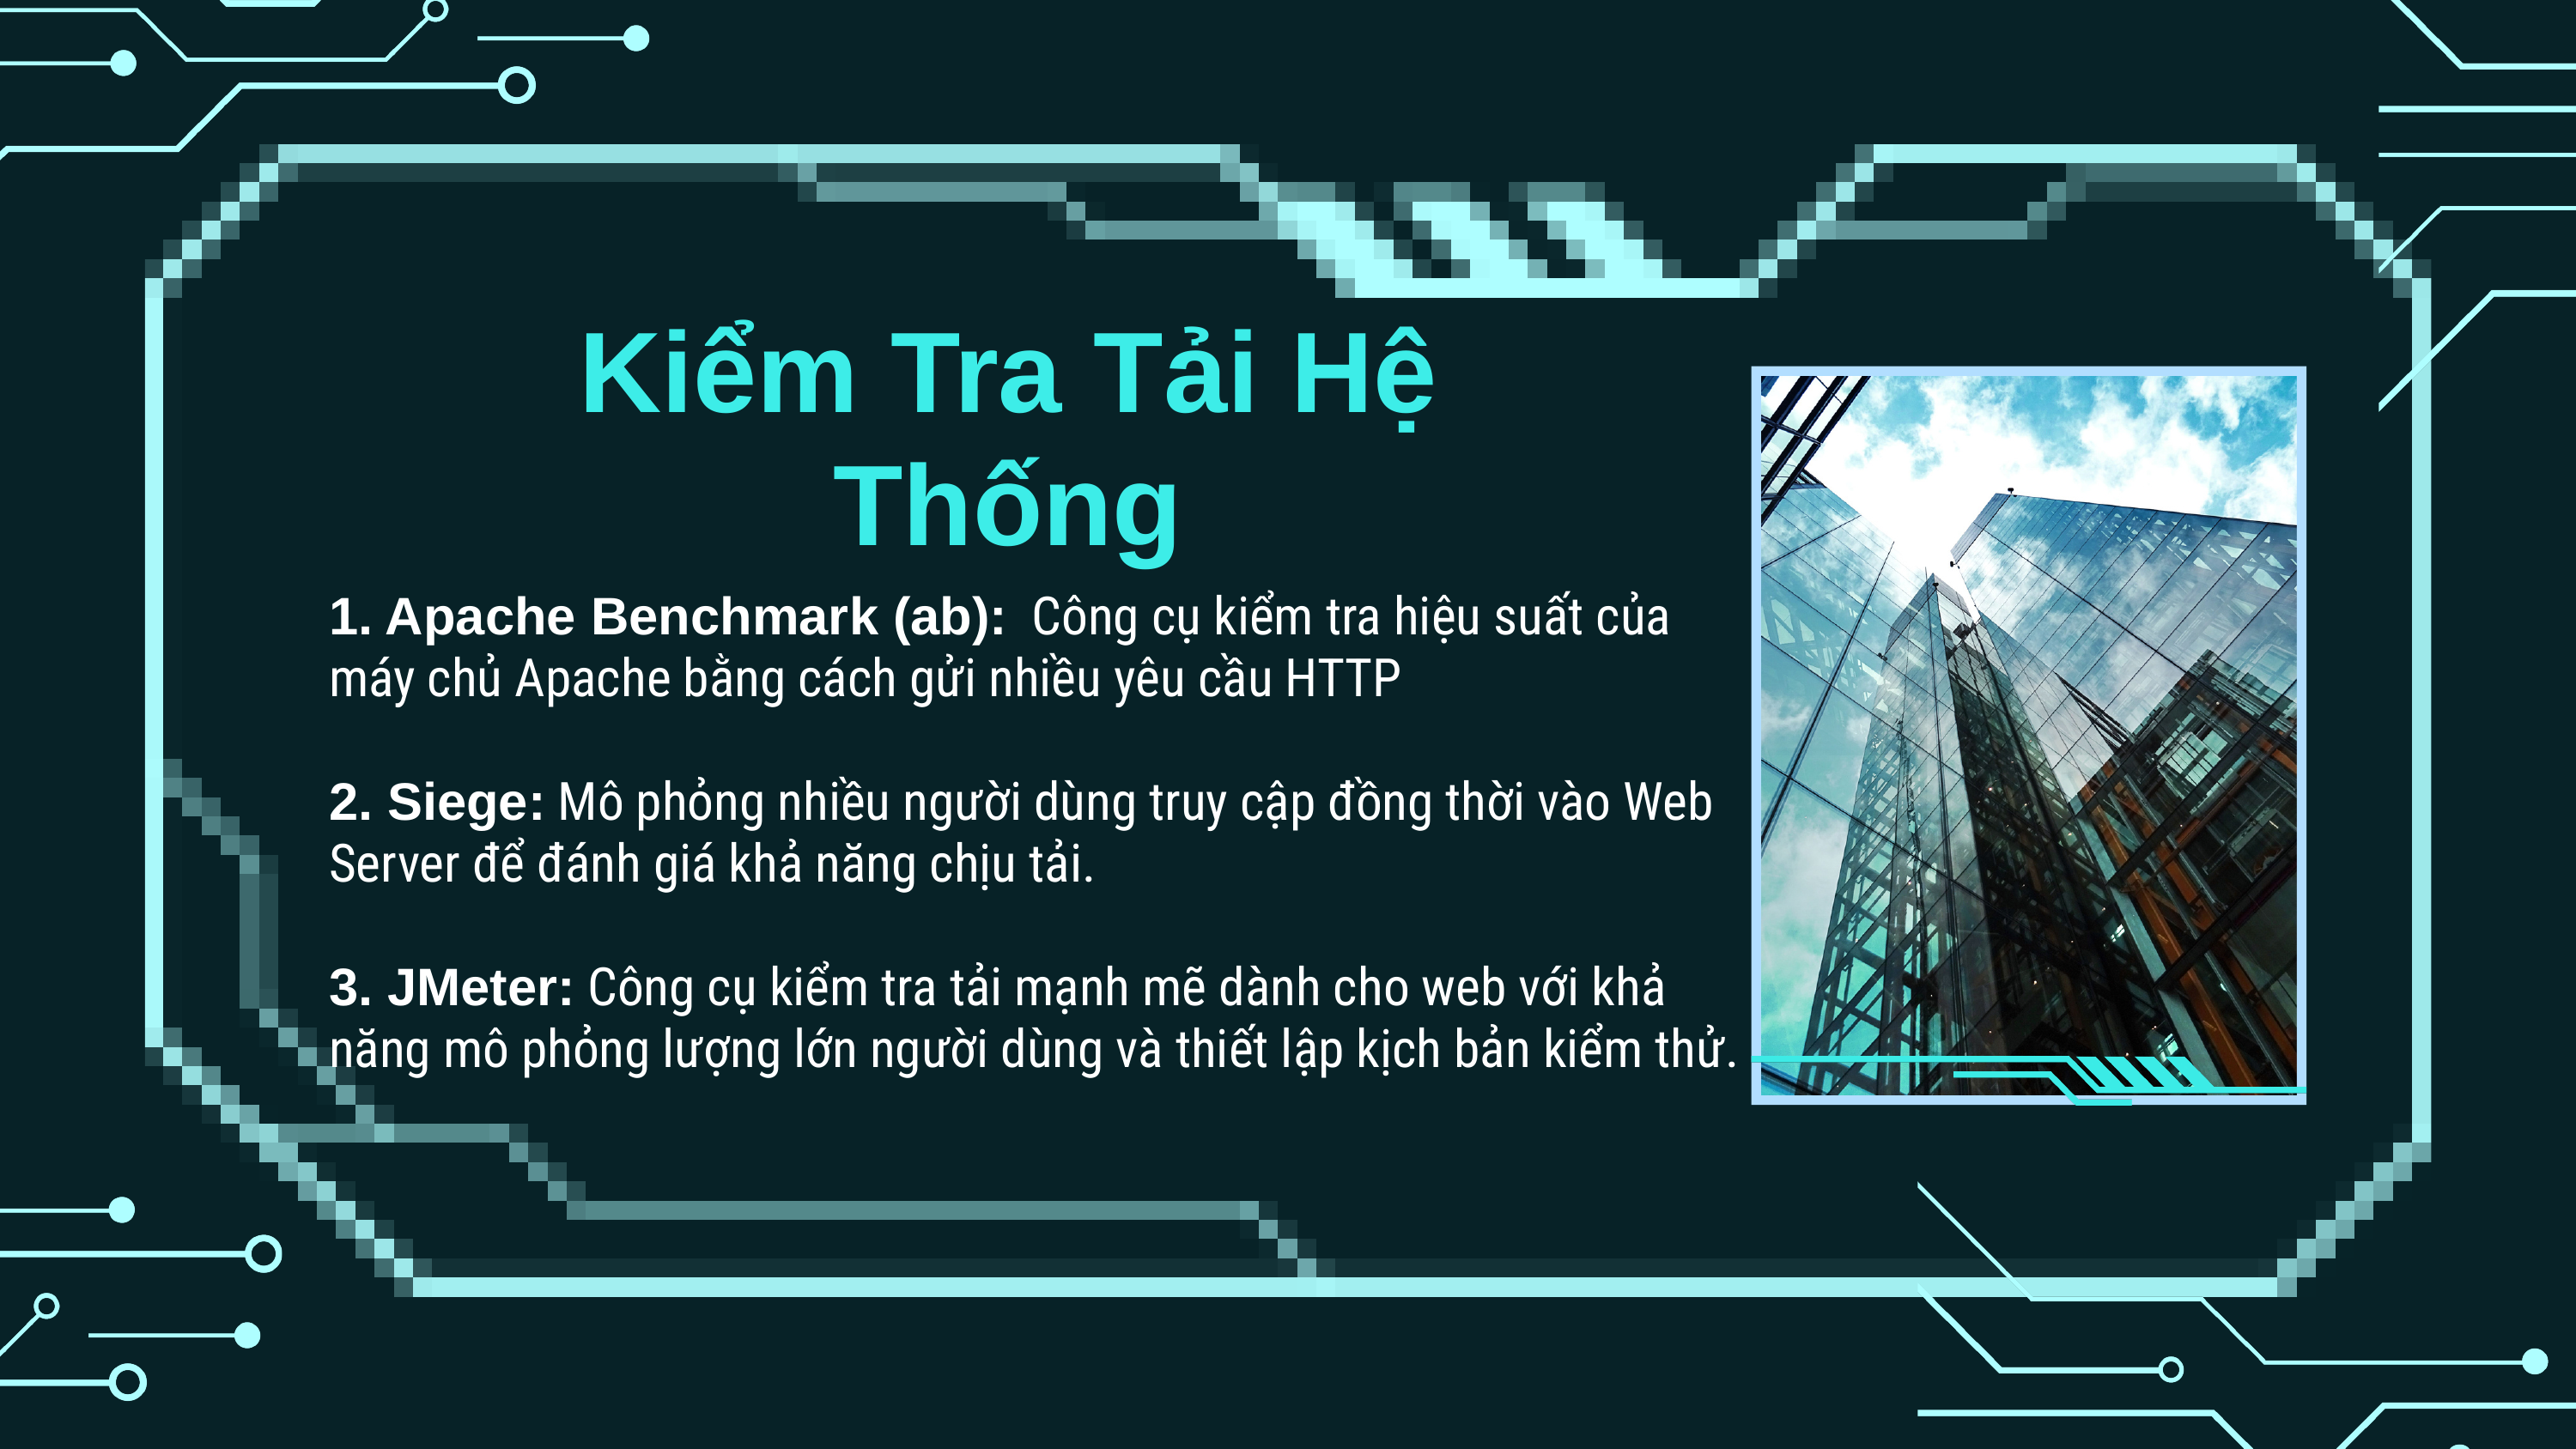

Kiểm Tra Tải Hệ Thống

1. Apache Benchmark (ab):  Công cụ kiểm tra hiệu suất của máy chủ Apache bằng cách gửi nhiều yêu cầu HTTP

2. Siege: Mô phỏng nhiều người dùng truy cập đồng thời vào Web Server để đánh giá khả năng chịu tải.

3. JMeter: Công cụ kiểm tra tải mạnh mẽ dành cho web với khả năng mô phỏng lượng lớn người dùng và thiết lập kịch bản kiểm thử.